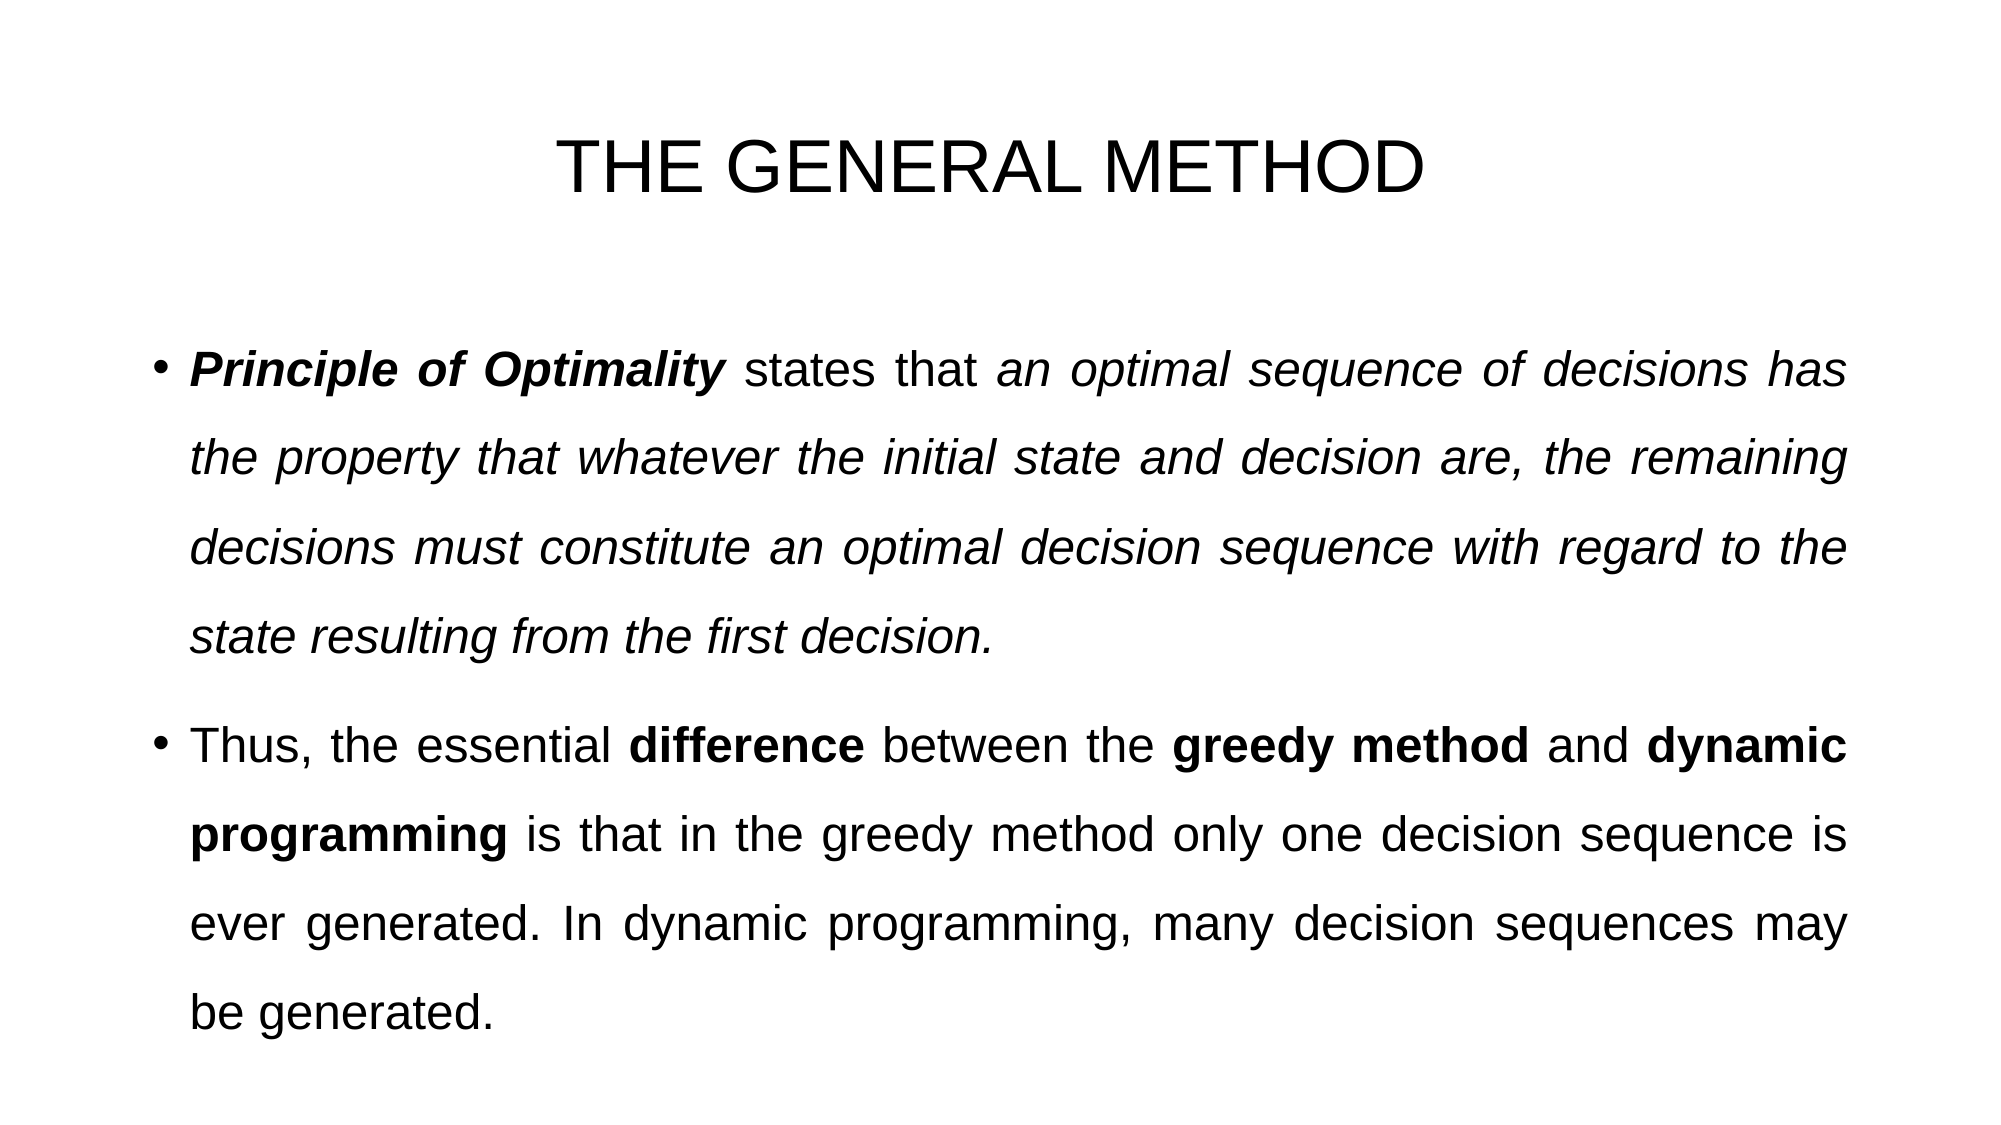

# THE GENERAL METHOD
Principle of Optimality states that an optimal sequence of decisions has the property that whatever the initial state and decision are, the remaining decisions must constitute an optimal decision sequence with regard to the state resulting from the first decision.
Thus, the essential difference between the greedy method and dynamic programming is that in the greedy method only one decision sequence is ever generated. In dynamic programming, many decision sequences may be generated.